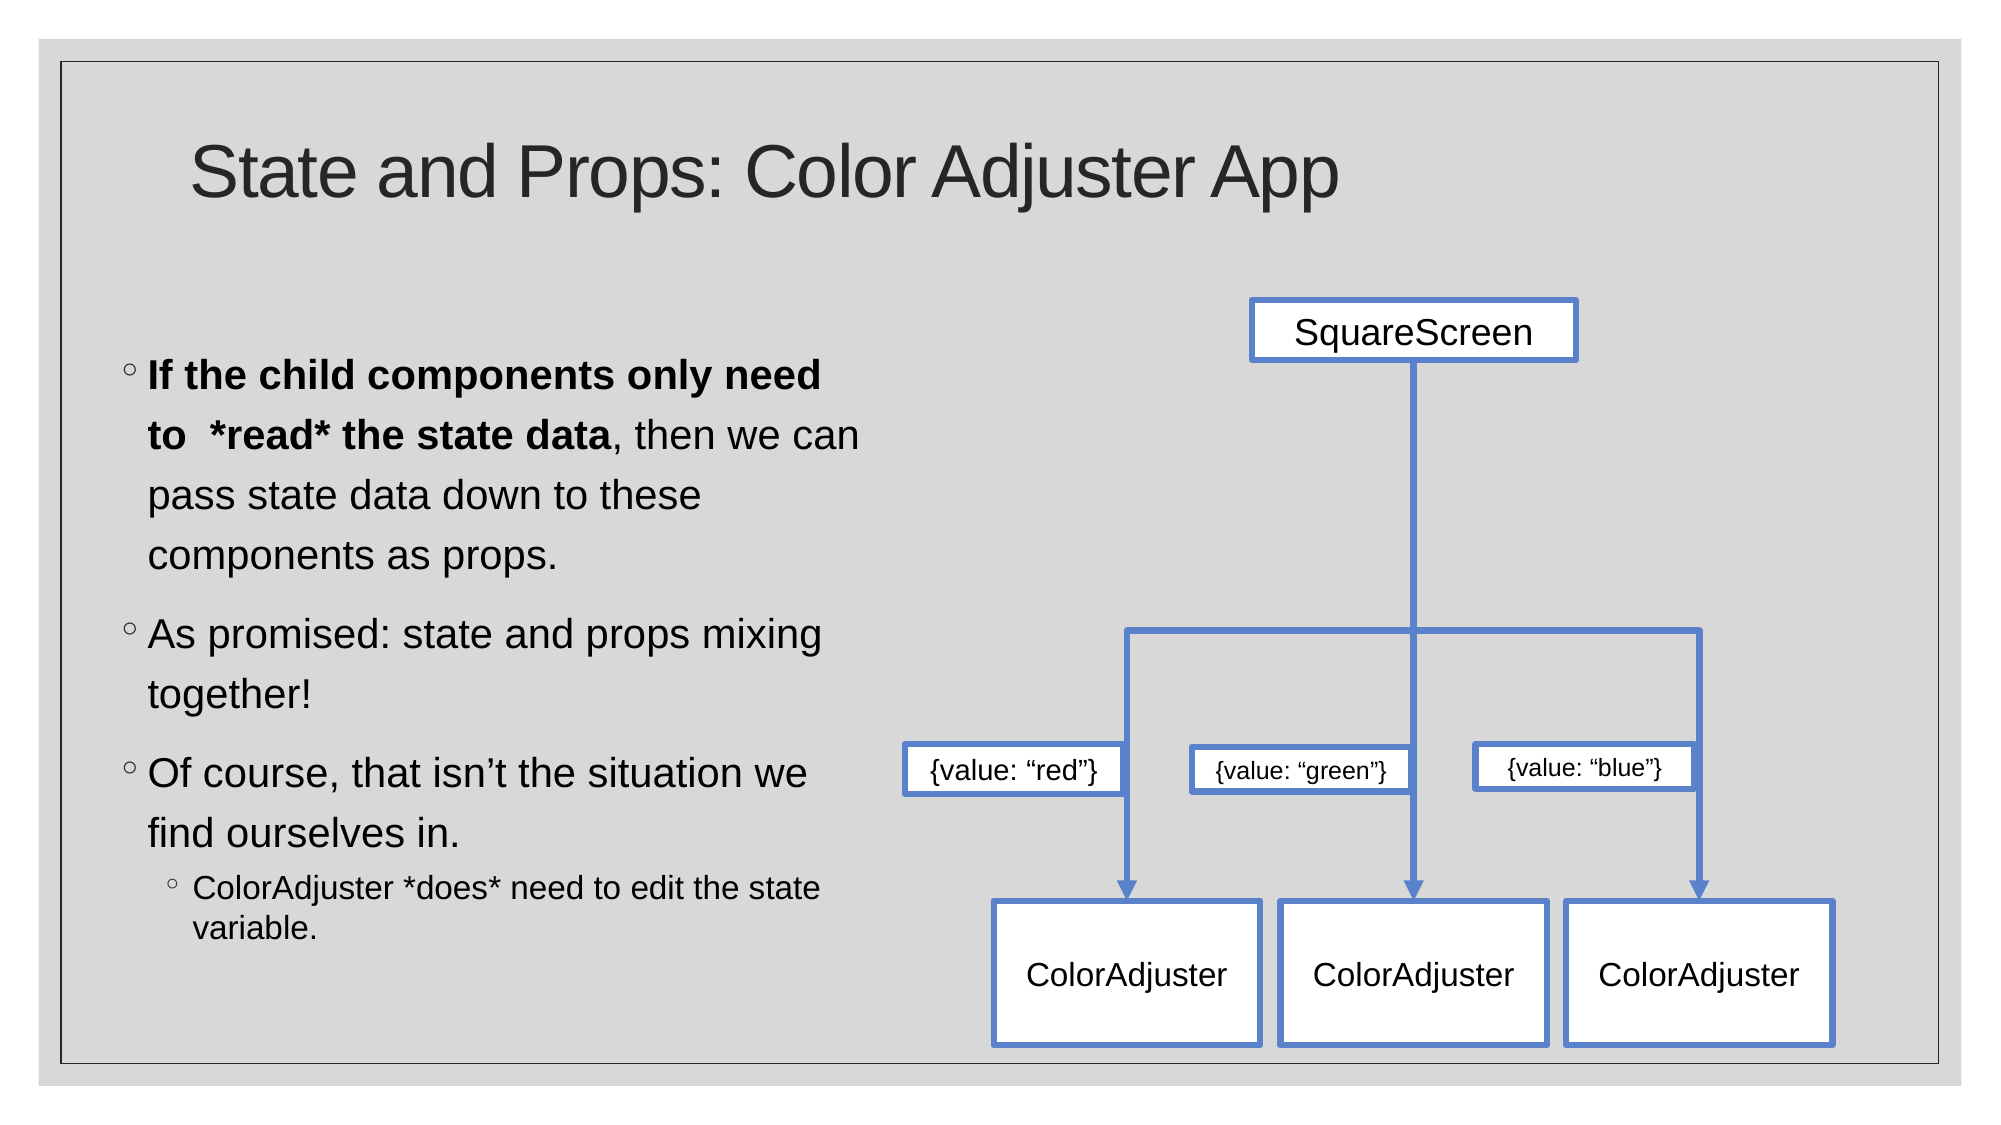

# State and Props: Color Adjuster App
SquareScreen
If the child components only need to  *read* the state data, then we can pass state data down to these components as props.
As promised: state and props mixing together!
Of course, that isn’t the situation we find ourselves in.
ColorAdjuster *does* need to edit the state variable.

{value: “blue”}
{value: “red”}
{value: “green”}

ColorAdjuster

ColorAdjuster

ColorAdjuster